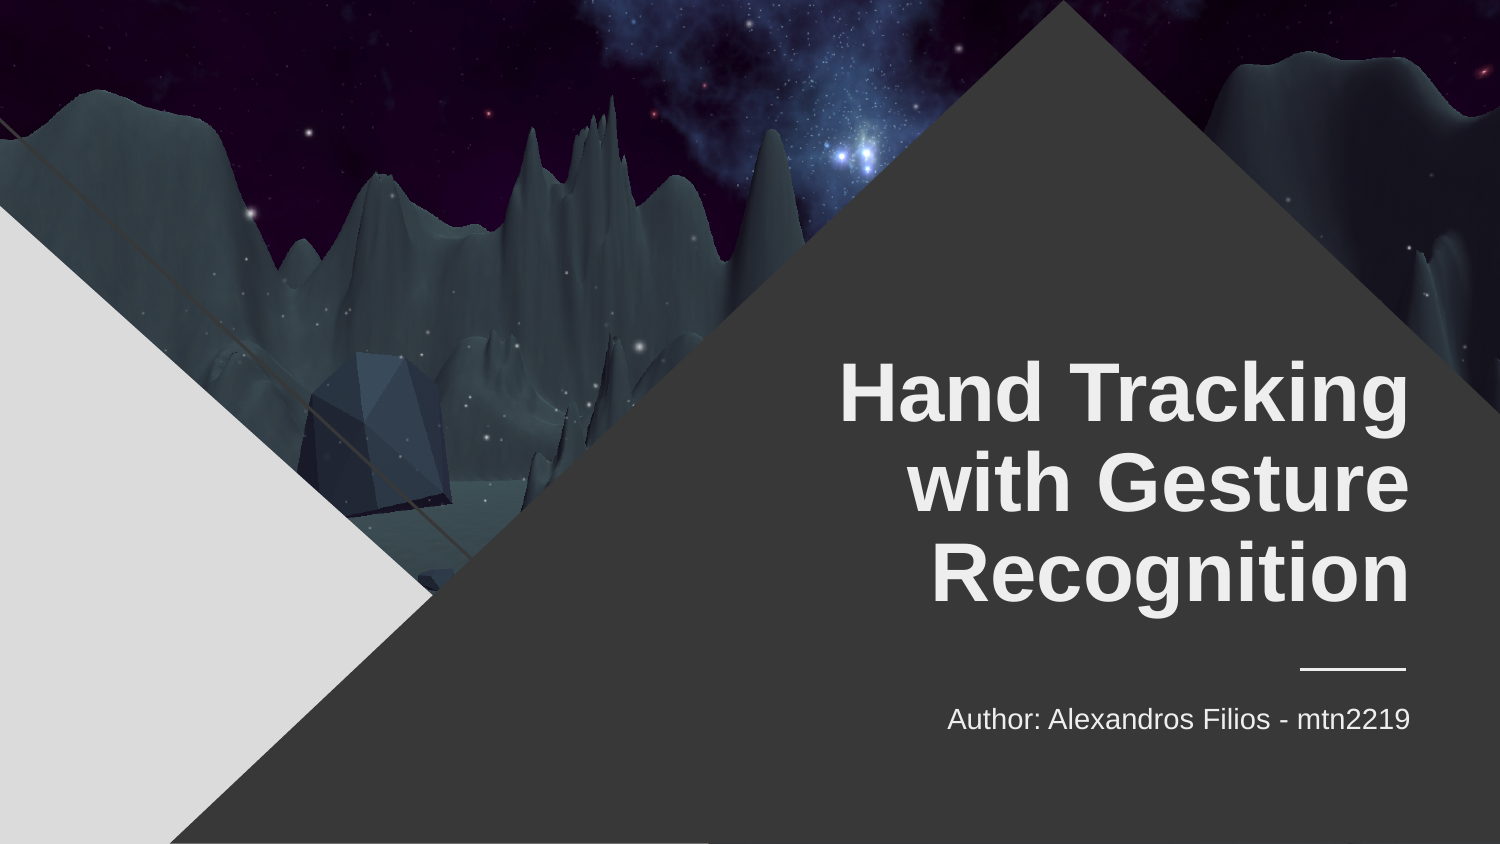

# Hand Tracking with Gesture Recognition

Author: Alexandros Filios - mtn2219